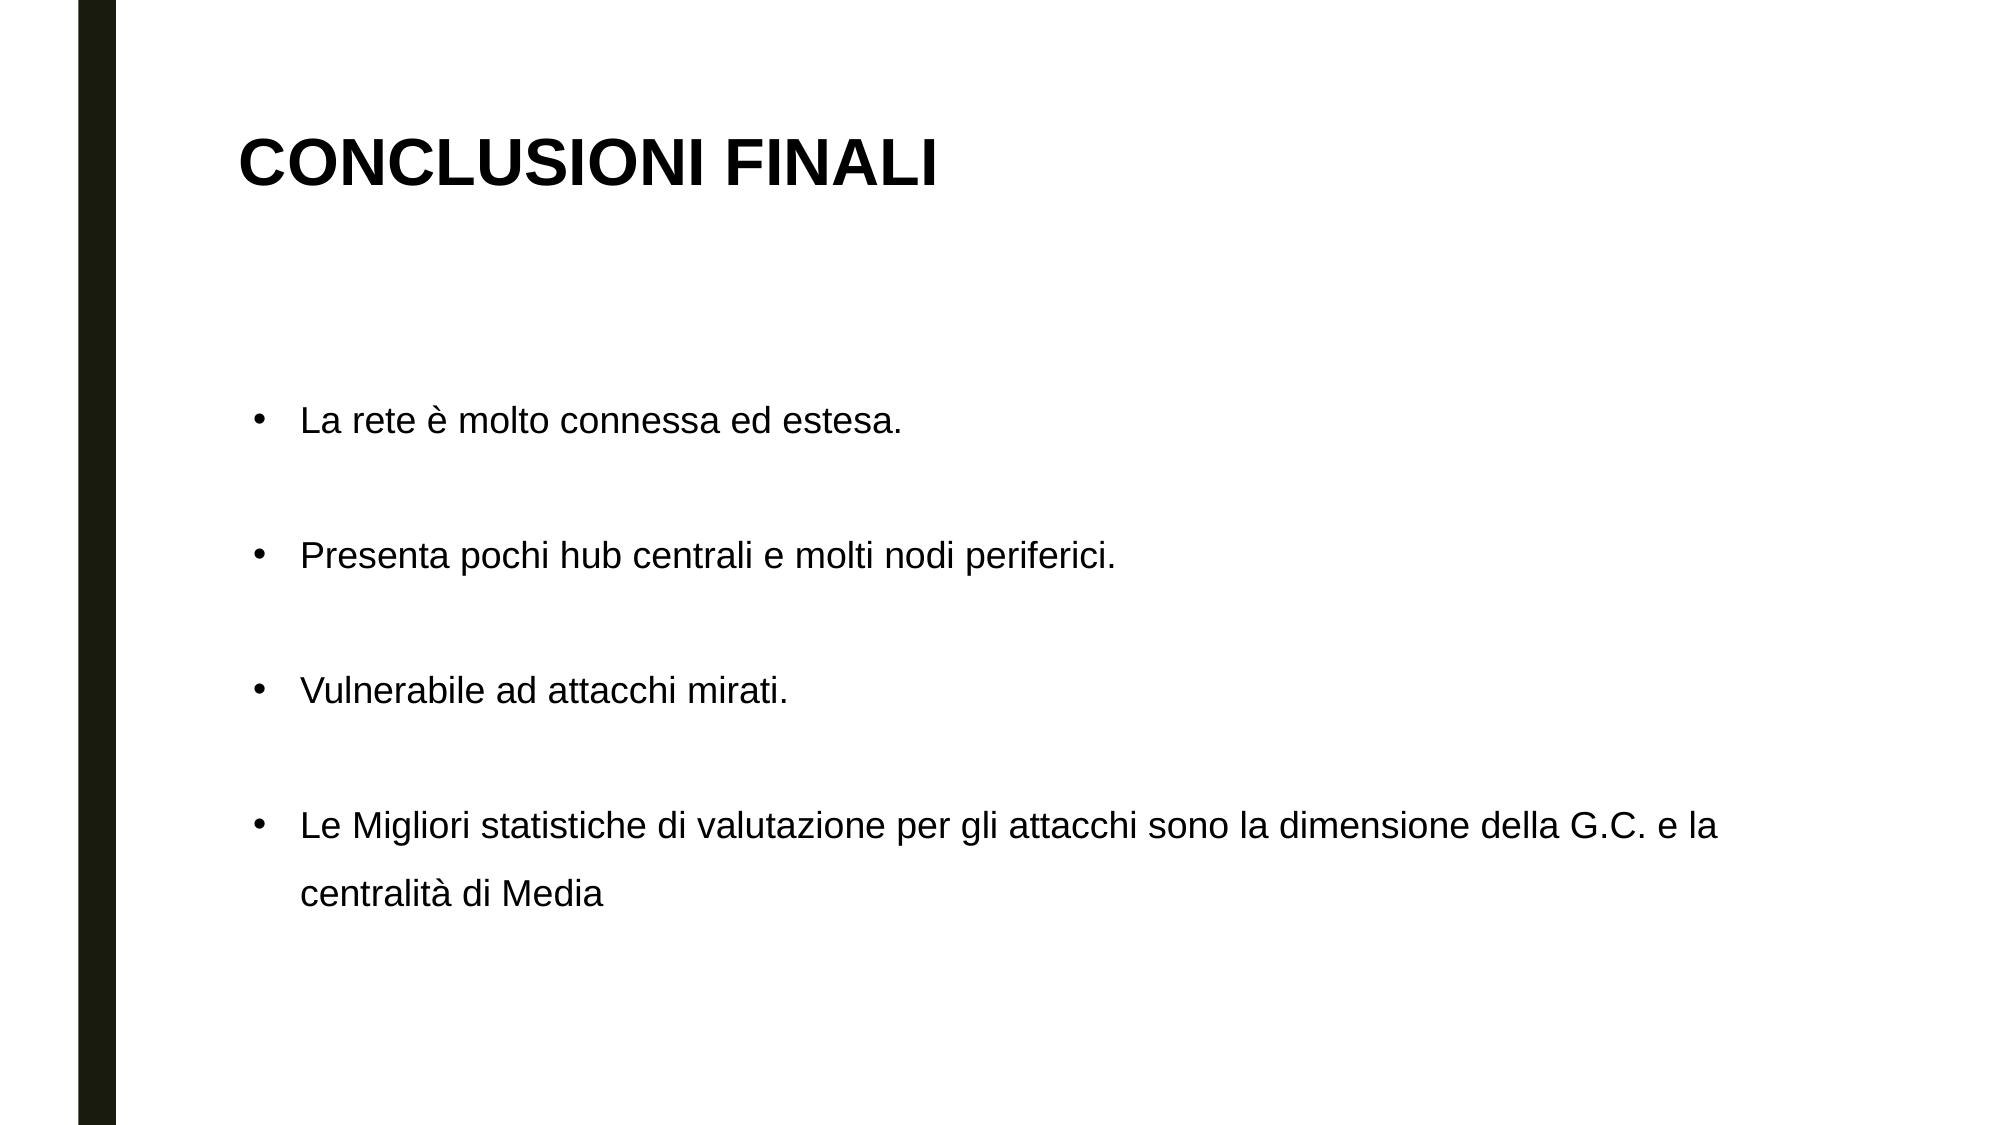

# Conclusioni finali
La rete è molto connessa ed estesa.

Presenta pochi hub centrali e molti nodi periferici.

Vulnerabile ad attacchi mirati.

Le Migliori statistiche di valutazione per gli attacchi sono la dimensione della G.C. e la centralità di Media